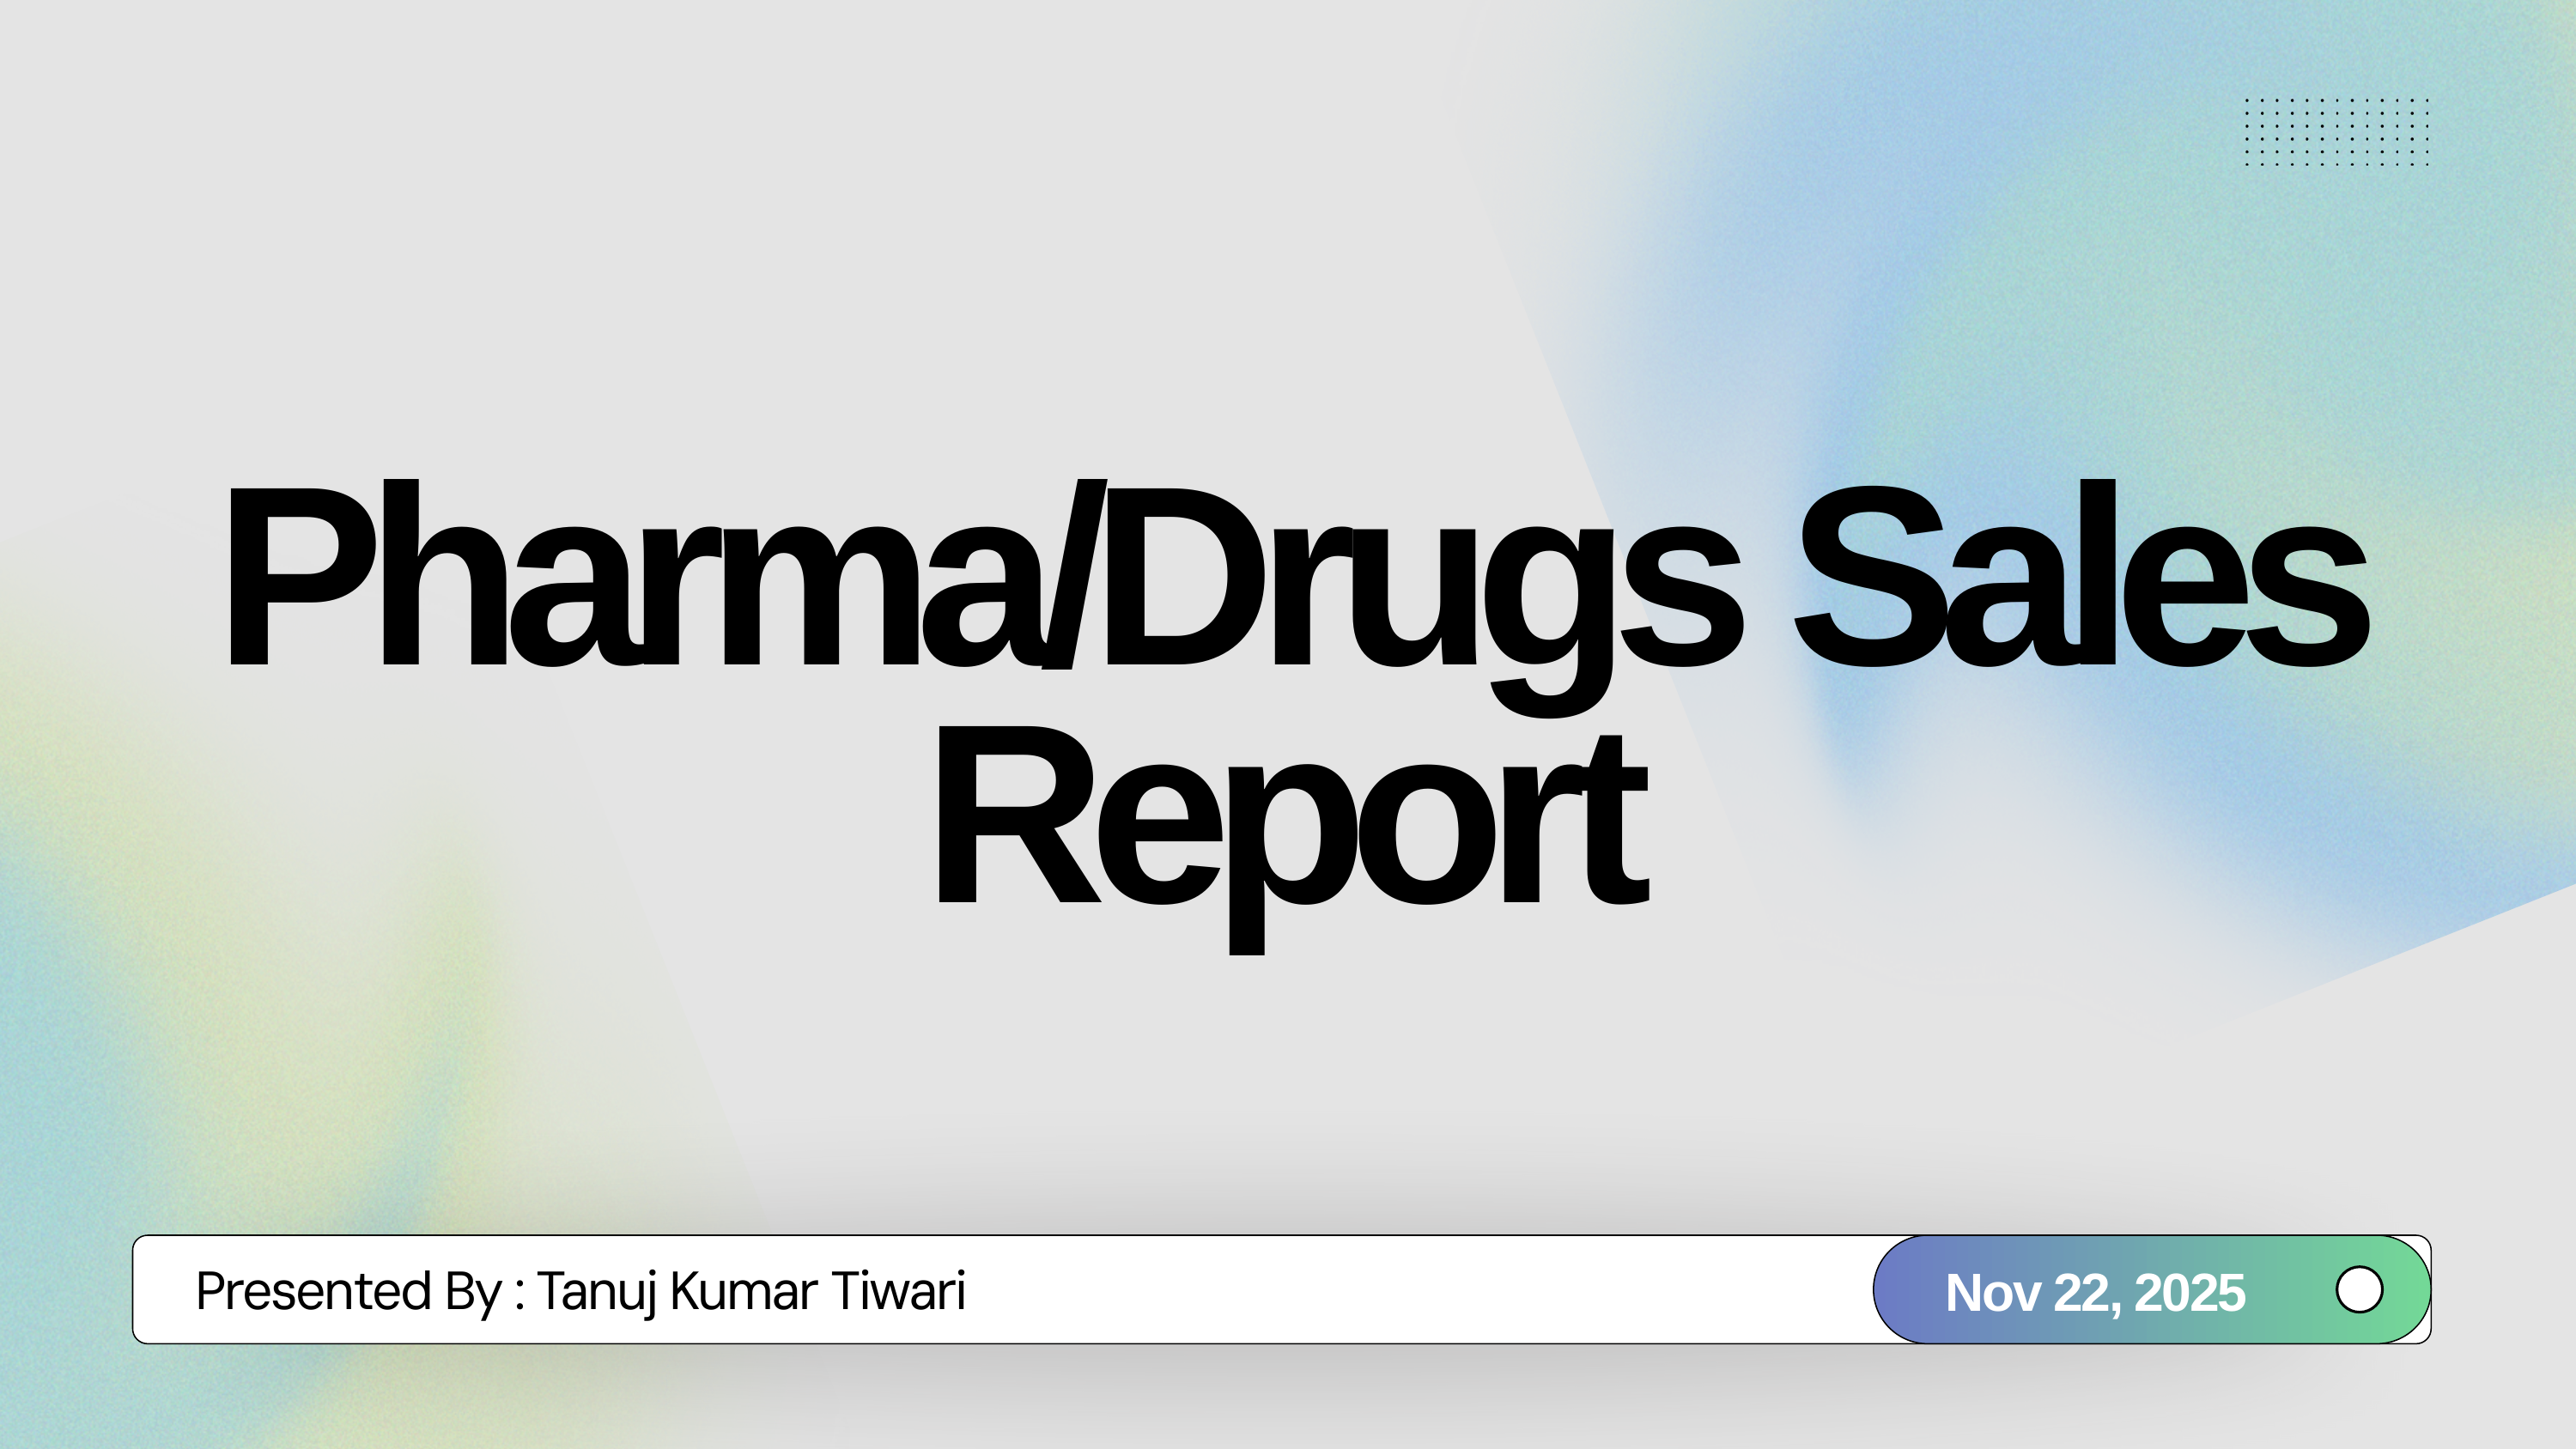

Pharma/Drugs Sales Report

Presented By : Tanuj Kumar Tiwari
Nov 22, 2025